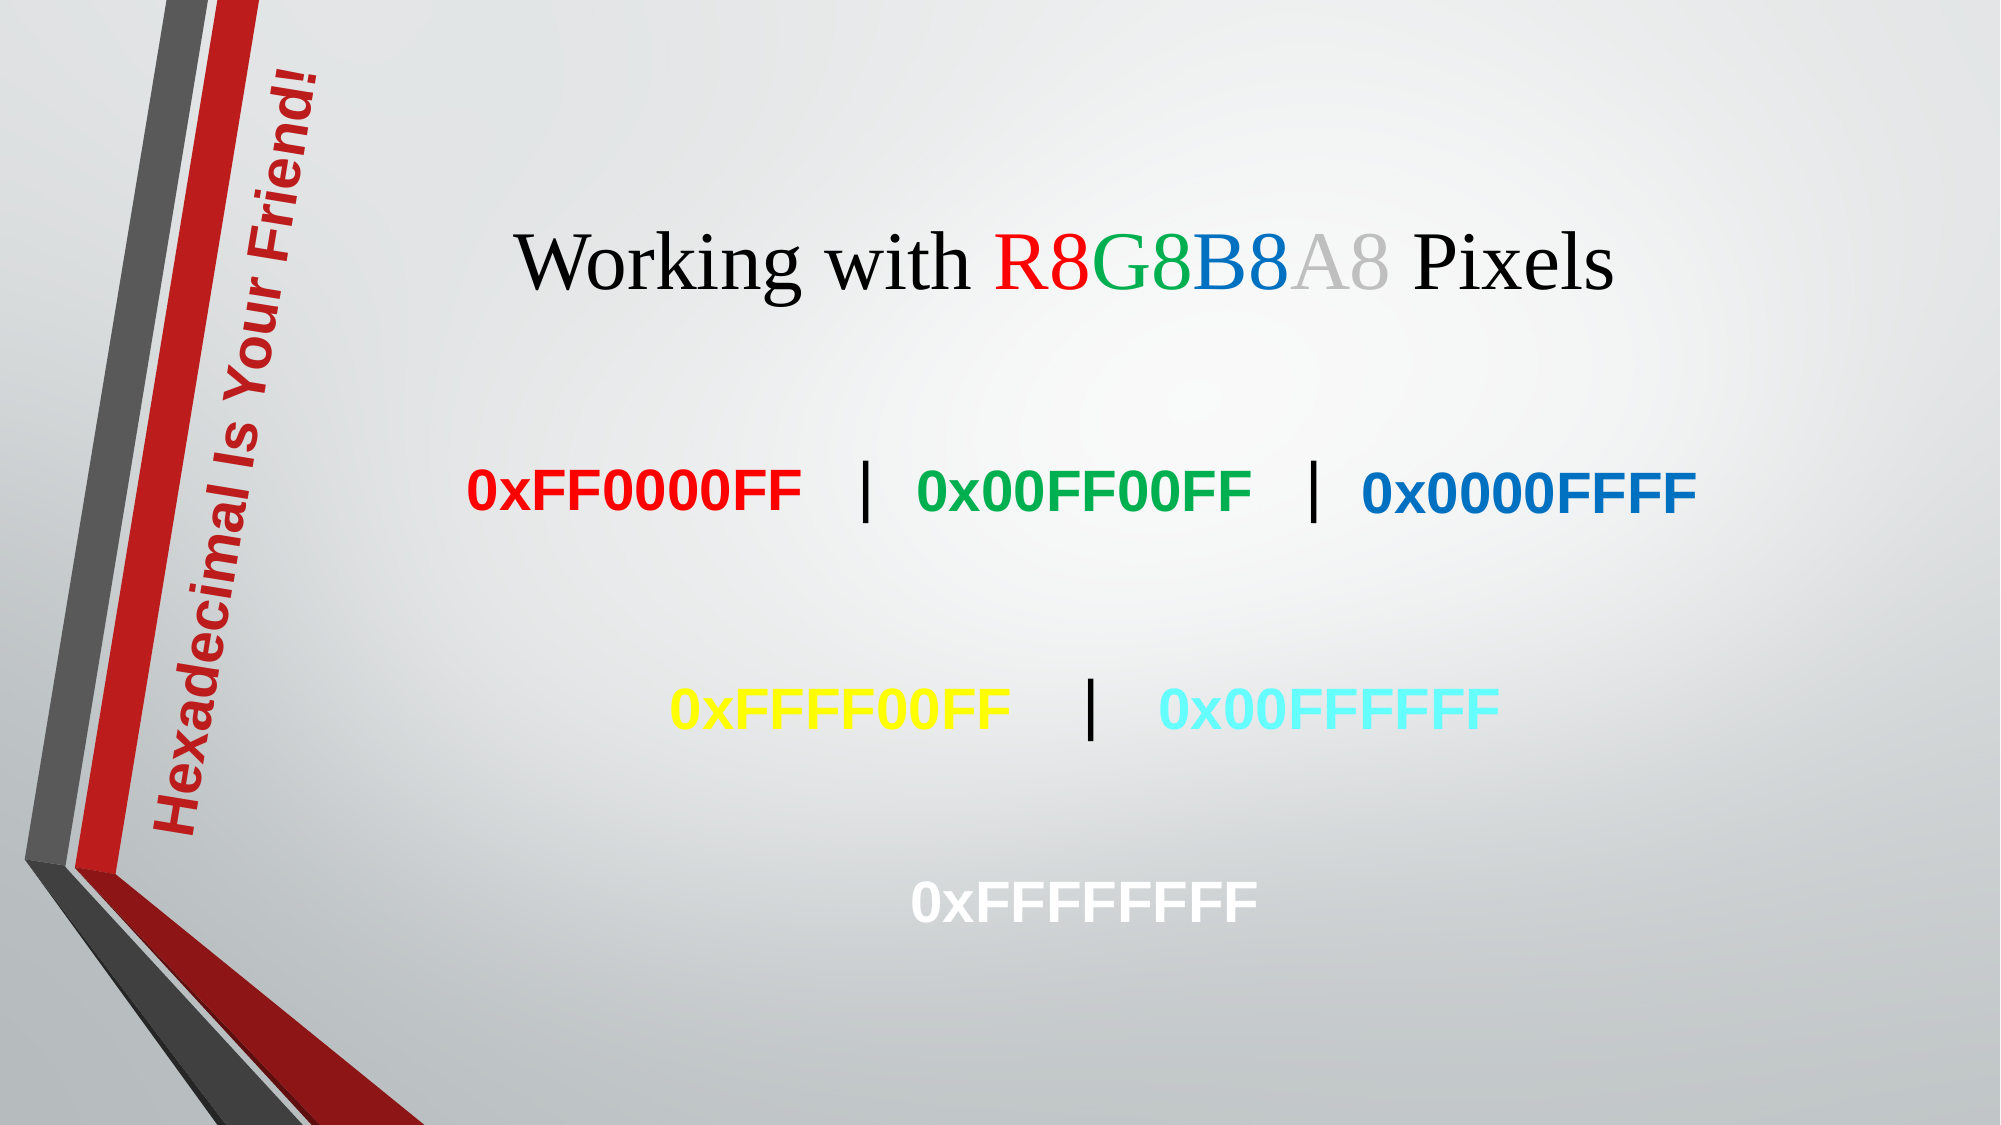

# Working with R8G8B8A8 Pixels
Hexadecimal Is Your Friend!
|
|
0xFF0000FF
0x00FF00FF
0x0000FFFF
|
0xFFFF00FF
0x00FFFFFF
0xFFFFFFFF